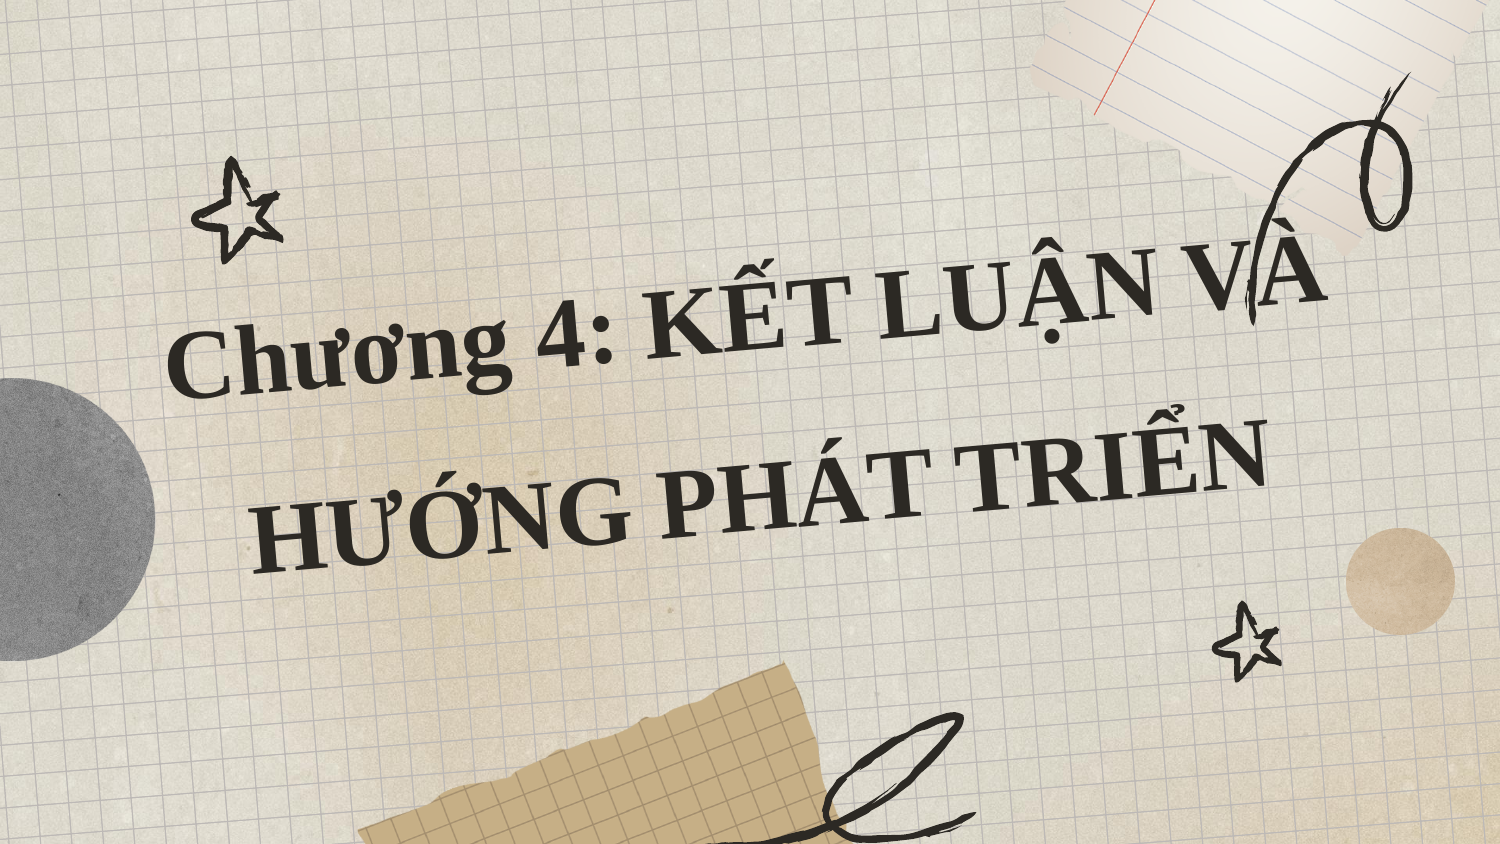

# Chương 4: KẾT LUẬN VÀ HƯỚNG PHÁT TRIỂN